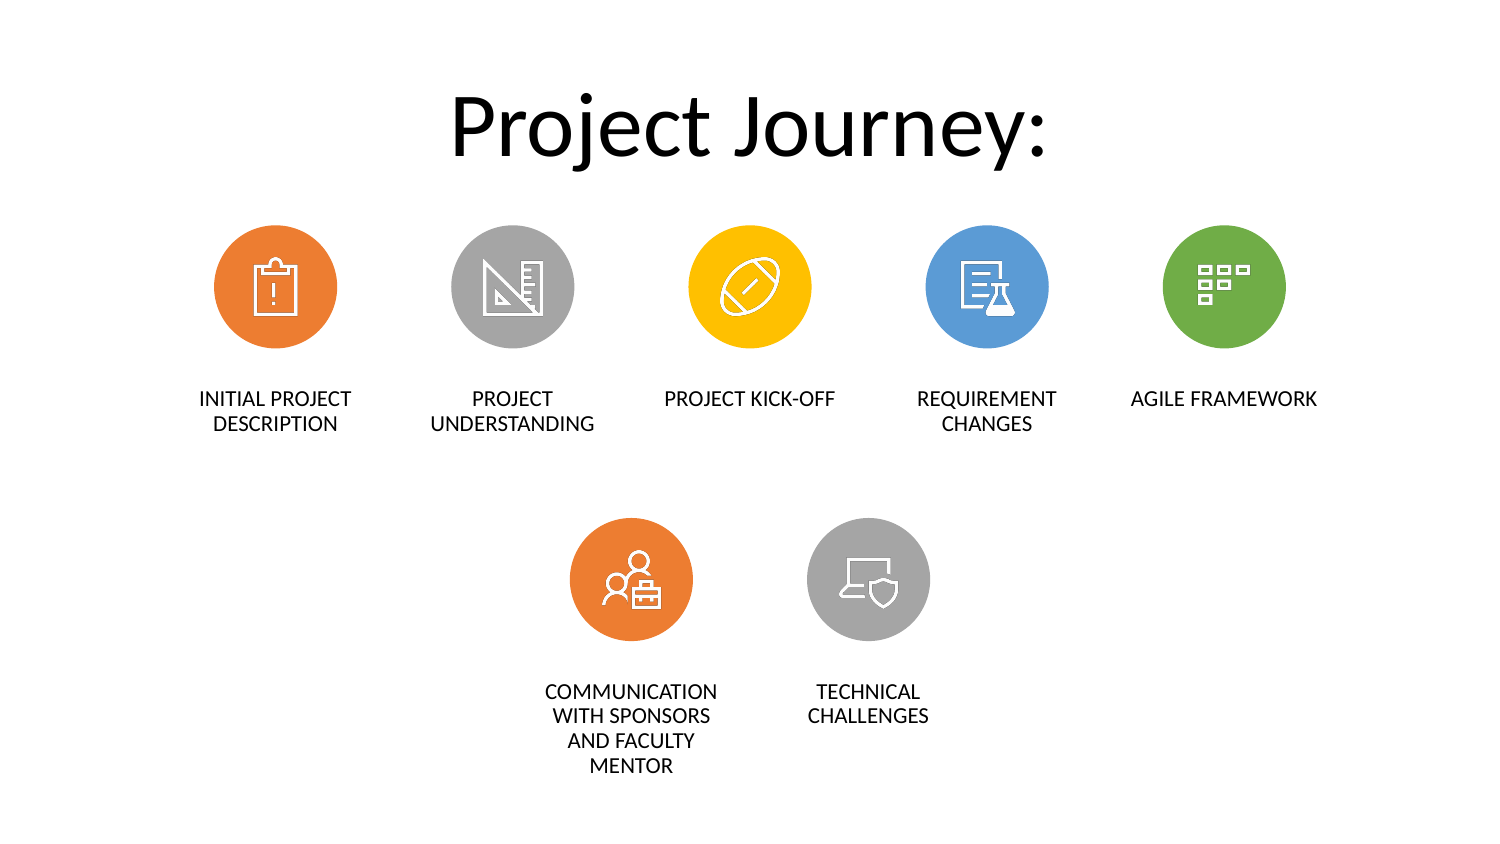

# Project Journey:
Initial Project Description
Project Understanding
Project Kick-Off
Requirement Changes
Agile Framework
Communication with Sponsors and Faculty Mentor
Technical Challenges